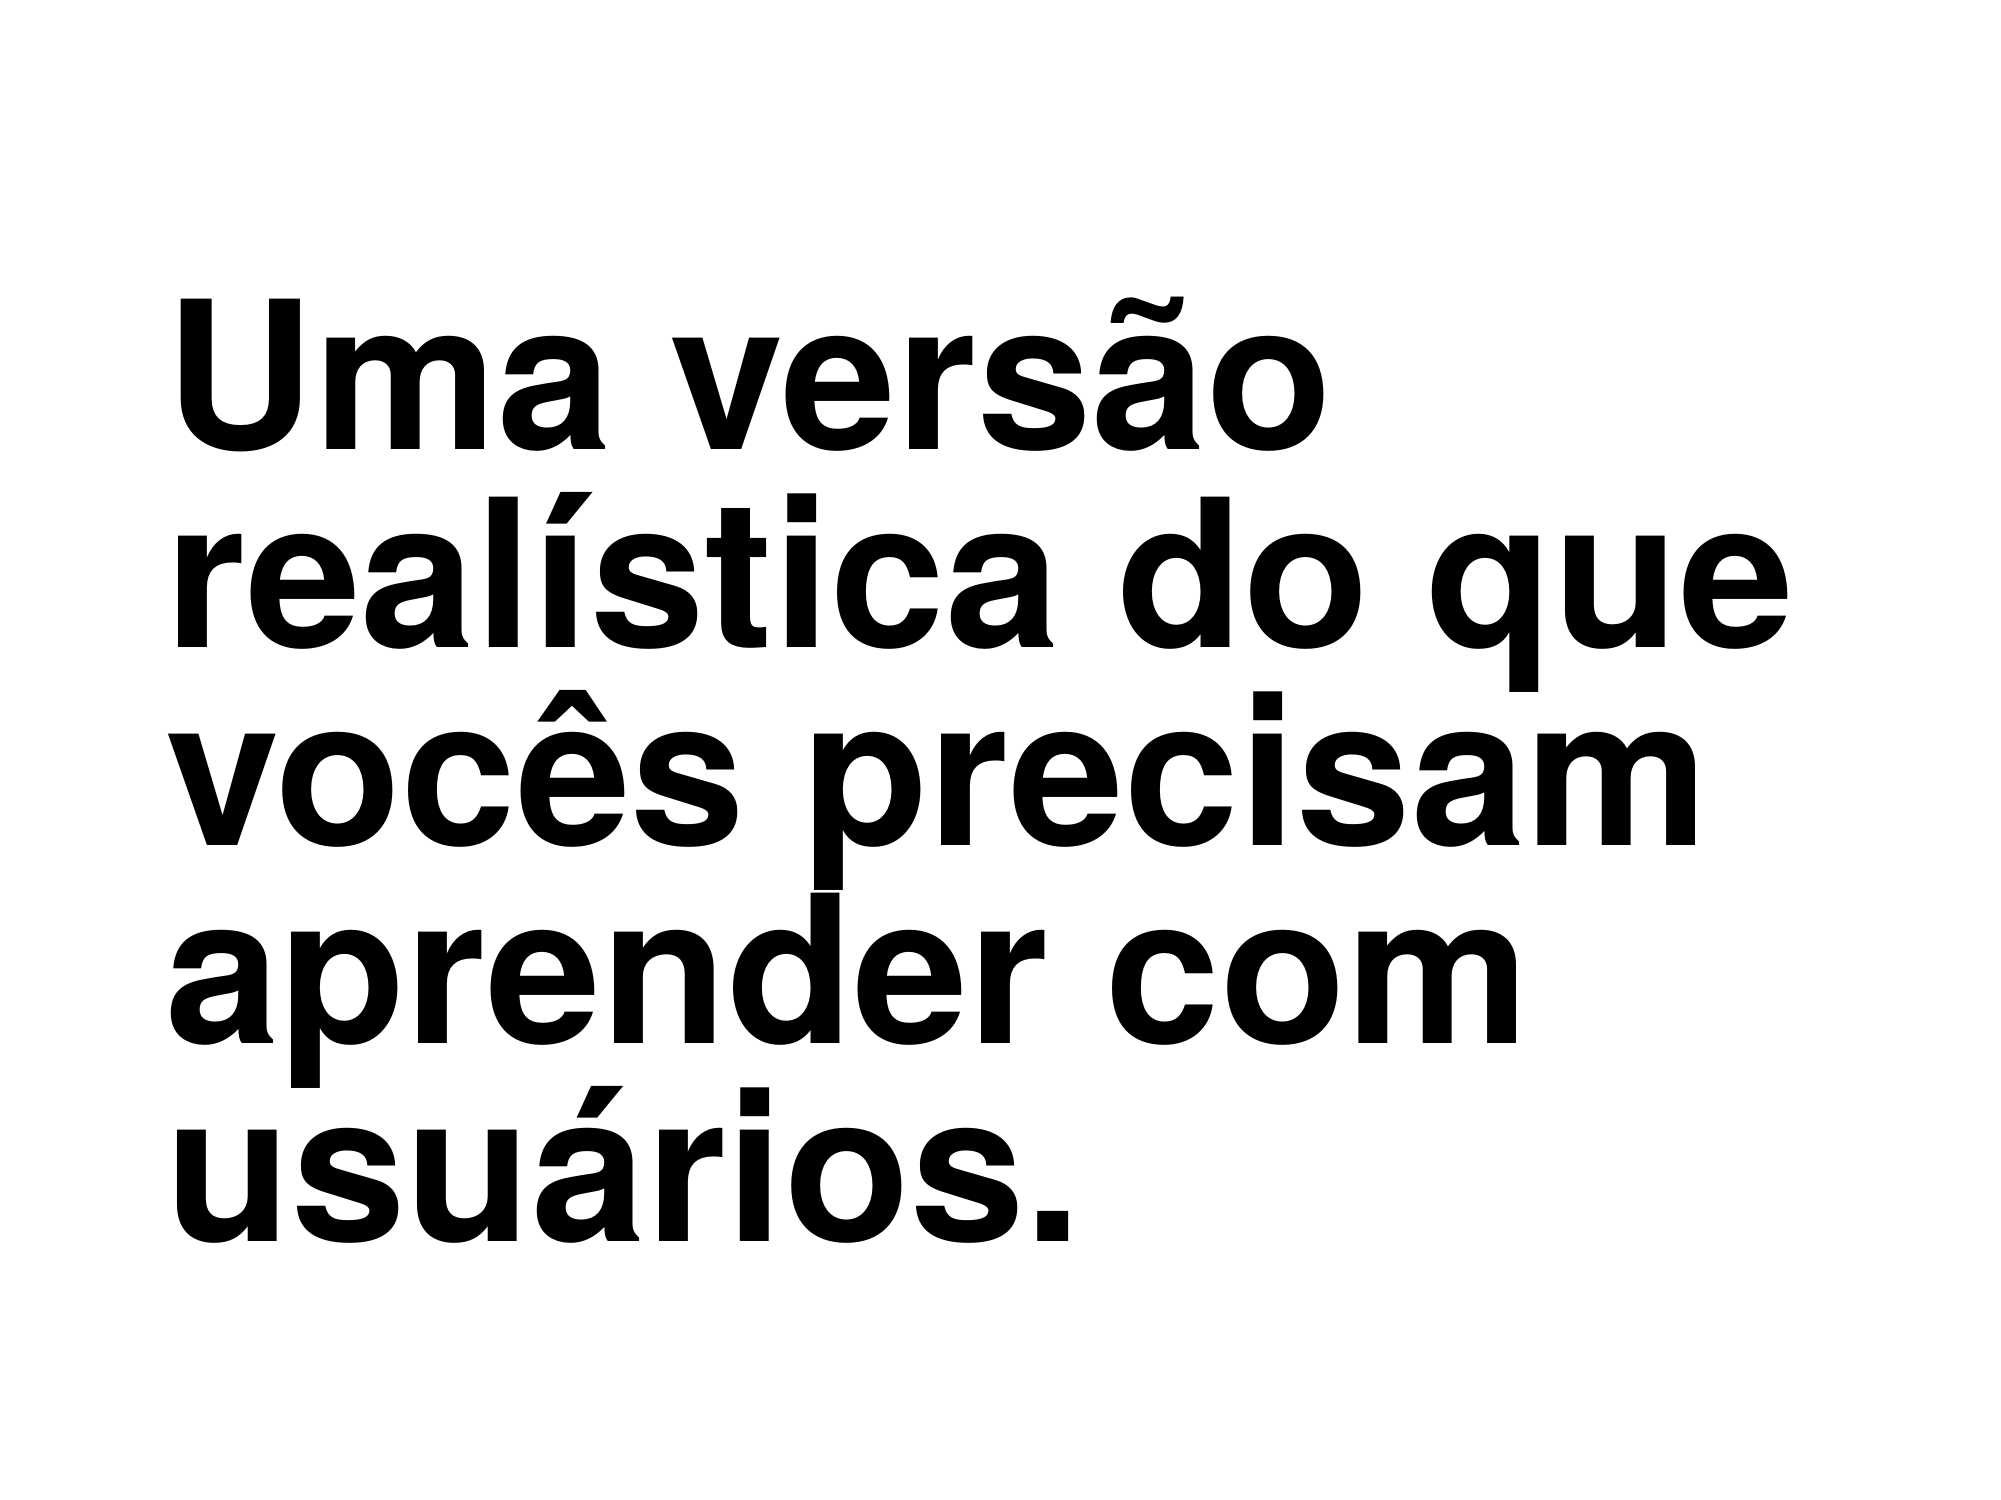

Uma versão realística do que vocês precisam aprender com usuários.